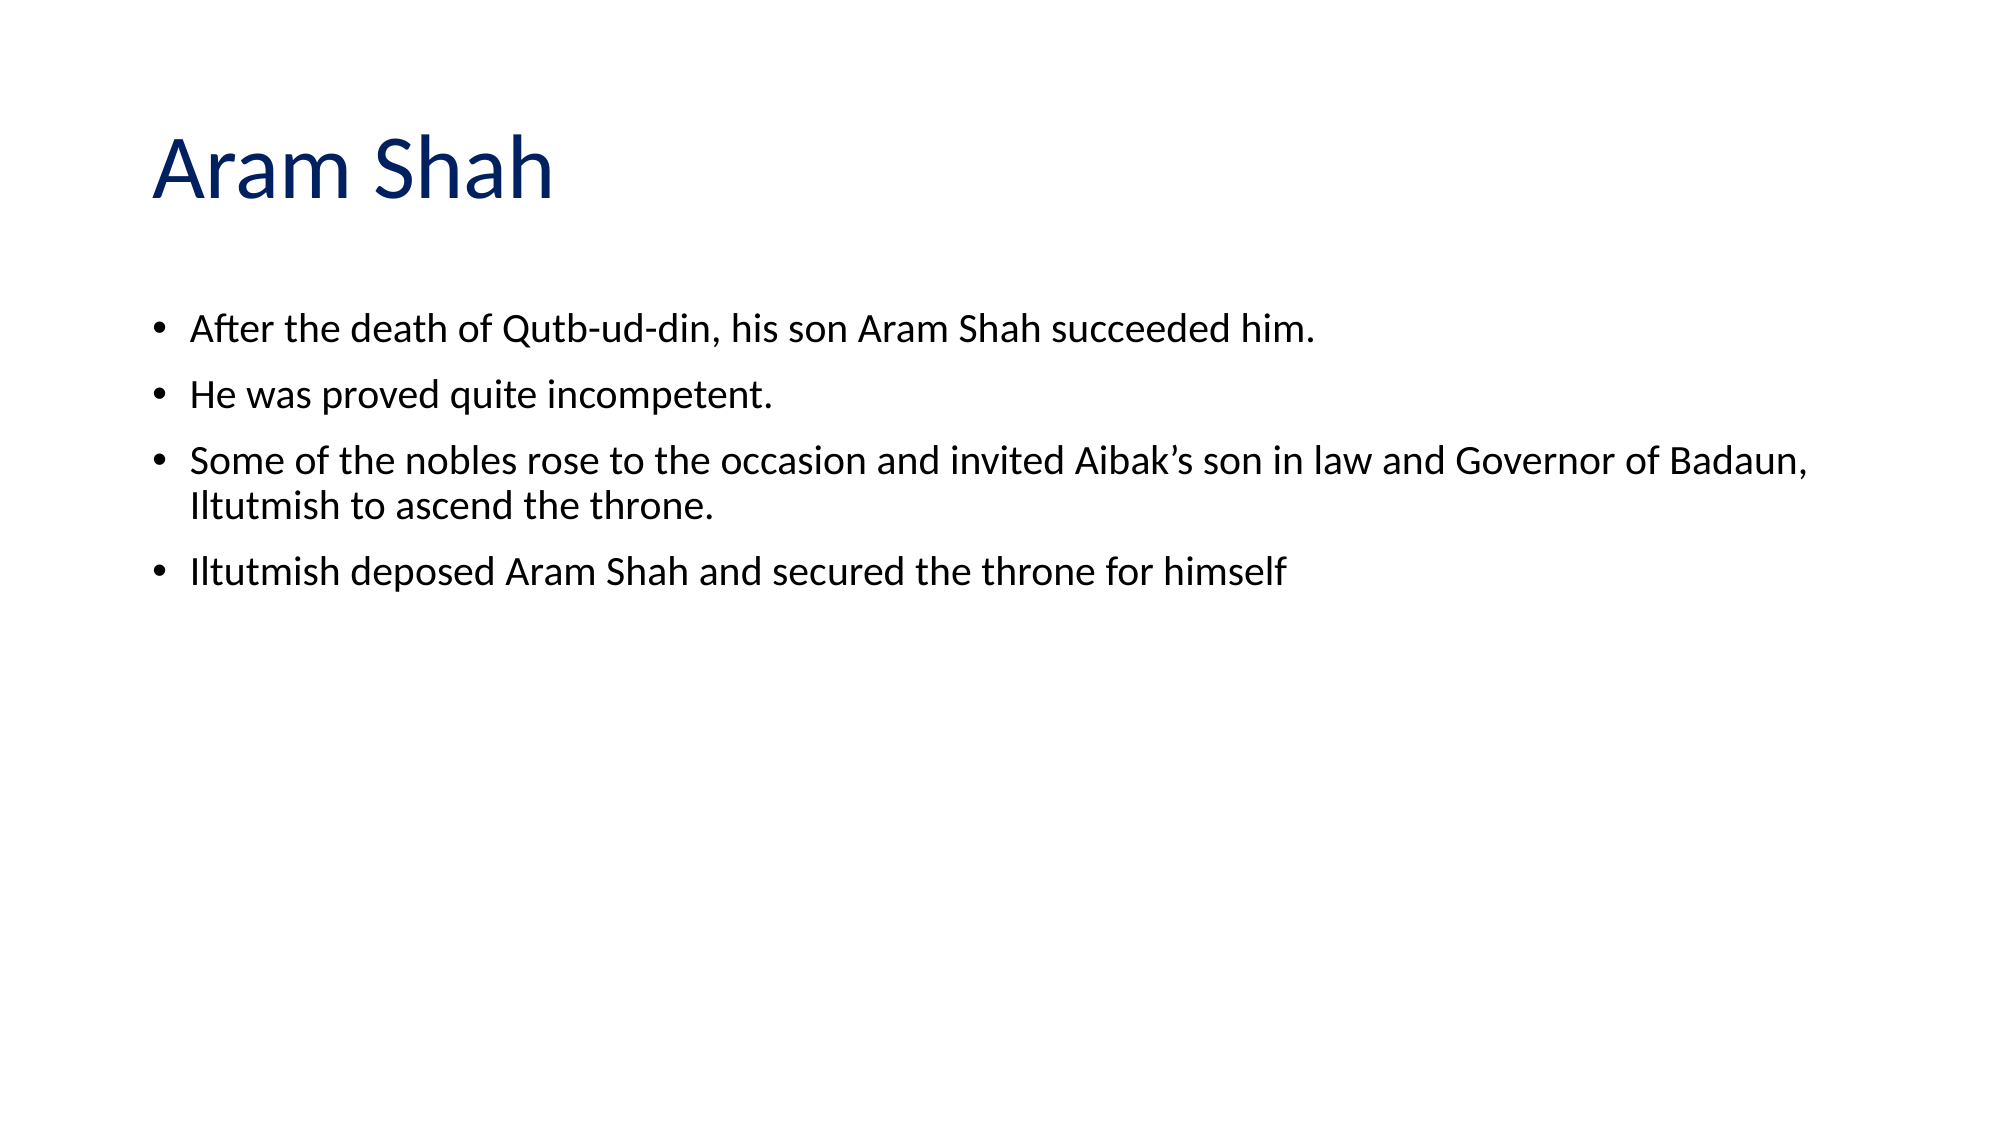

# Aram Shah
After the death of Qutb-ud-din, his son Aram Shah succeeded him.
He was proved quite incompetent.
Some of the nobles rose to the occasion and invited Aibak’s son in law and Governor of Badaun, Iltutmish to ascend the throne.
Iltutmish deposed Aram Shah and secured the throne for himself